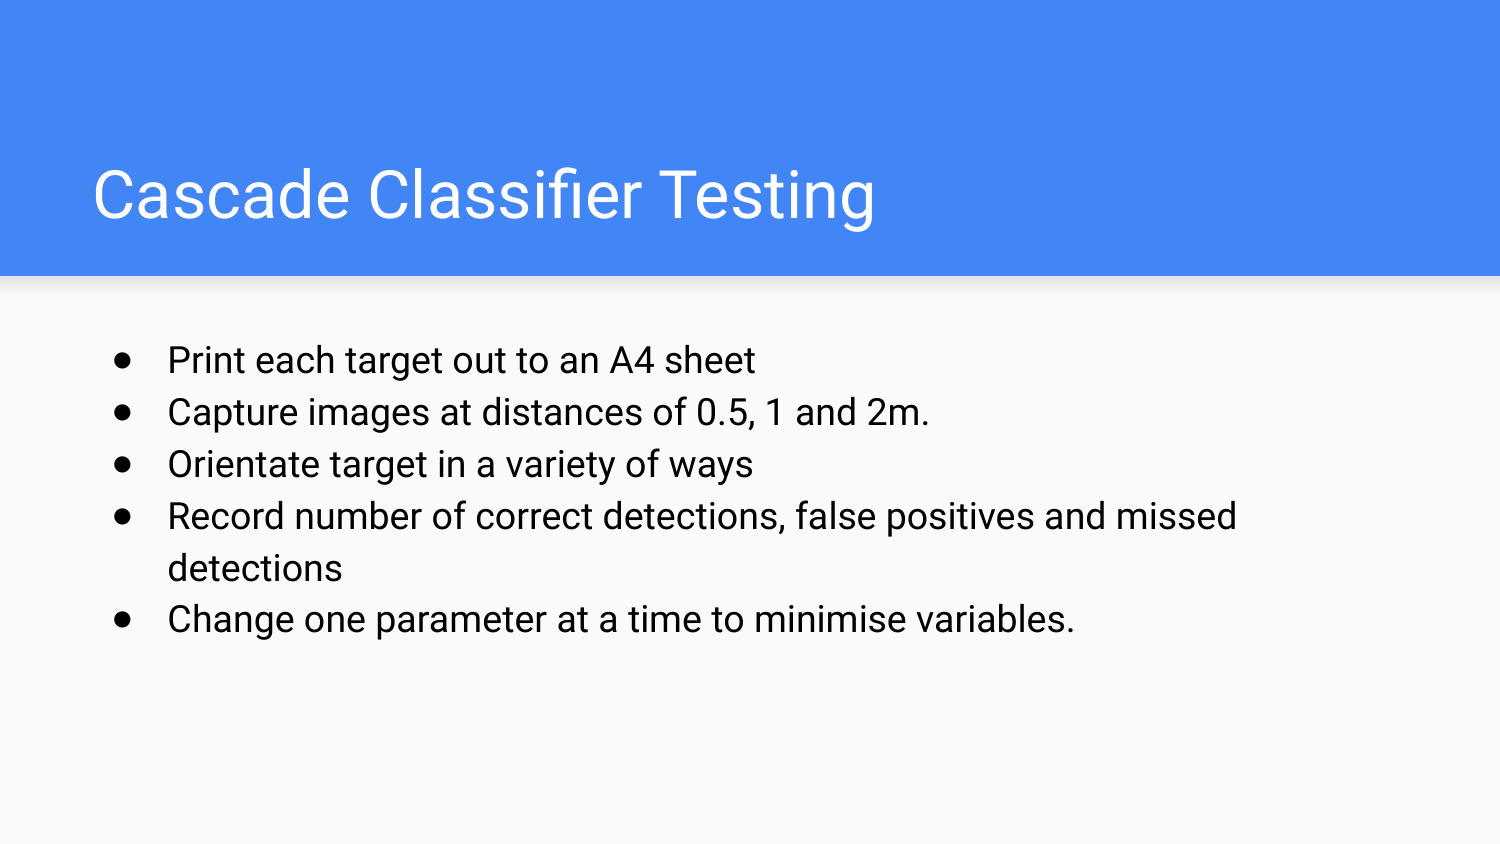

# Cascade Classifier Testing
Print each target out to an A4 sheet
Capture images at distances of 0.5, 1 and 2m.
Orientate target in a variety of ways
Record number of correct detections, false positives and missed detections
Change one parameter at a time to minimise variables.